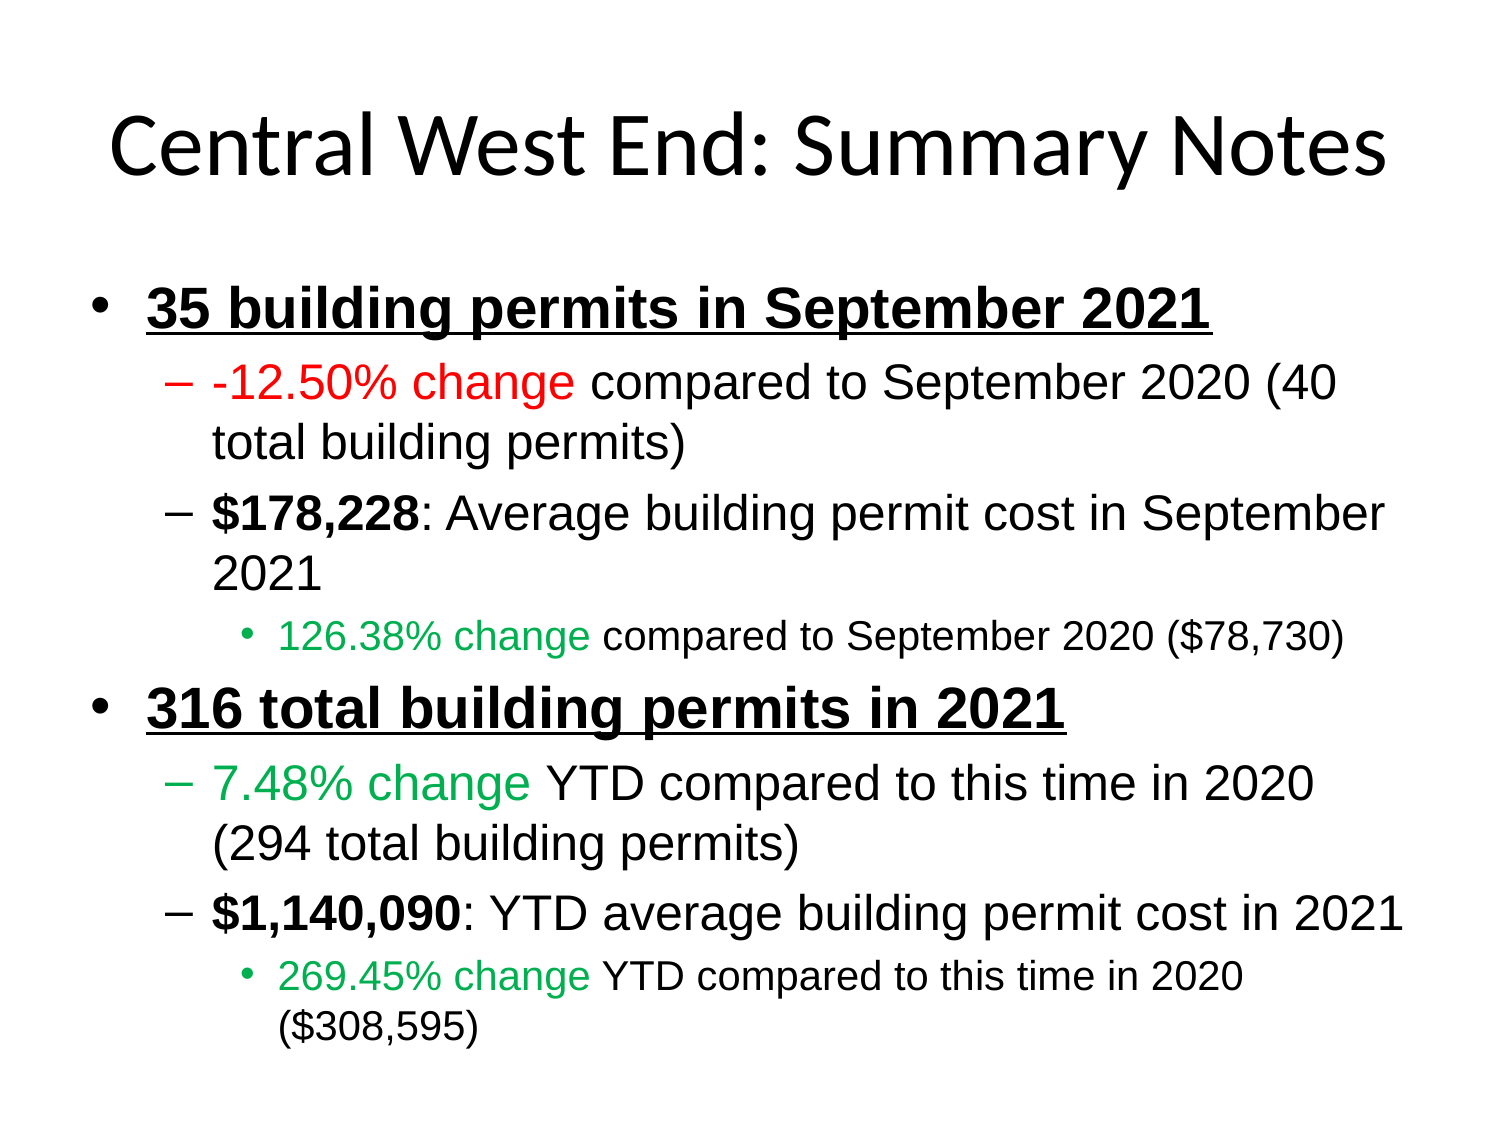

# Central West End: Summary Notes
35 building permits in September 2021
-12.50% change compared to September 2020 (40 total building permits)
$178,228: Average building permit cost in September 2021
126.38% change compared to September 2020 ($78,730)
316 total building permits in 2021
7.48% change YTD compared to this time in 2020 (294 total building permits)
$1,140,090: YTD average building permit cost in 2021
269.45% change YTD compared to this time in 2020 ($308,595)